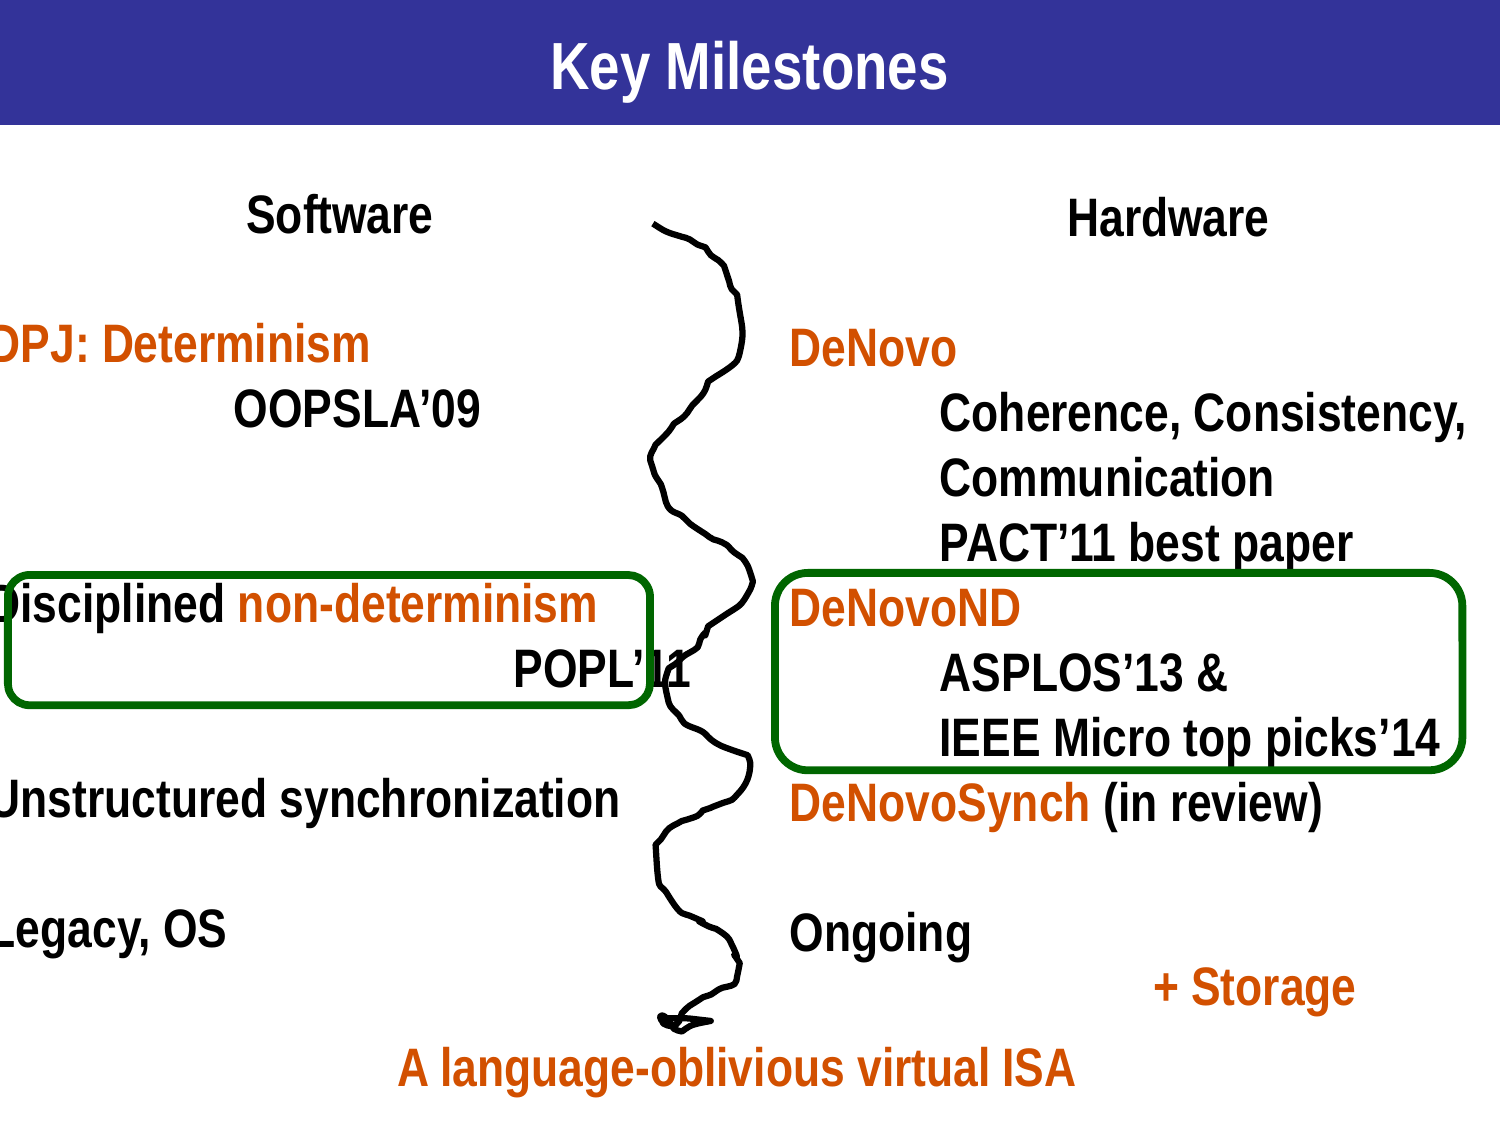

# Key Milestones
Software

DPJ: Determinism
                    OOPSLA’09

Disciplined non-determinism
		POPL’11

Unstructured synchronization

Legacy, OS
Hardware

DeNovo
	Coherence, Consistency,
	Communication
PACT’11 best paper
DeNovoND
	ASPLOS’13 &
	IEEE Micro top picks’14
DeNovoSynch (in review)

Ongoing

+ Storage
A language-oblivious virtual ISA